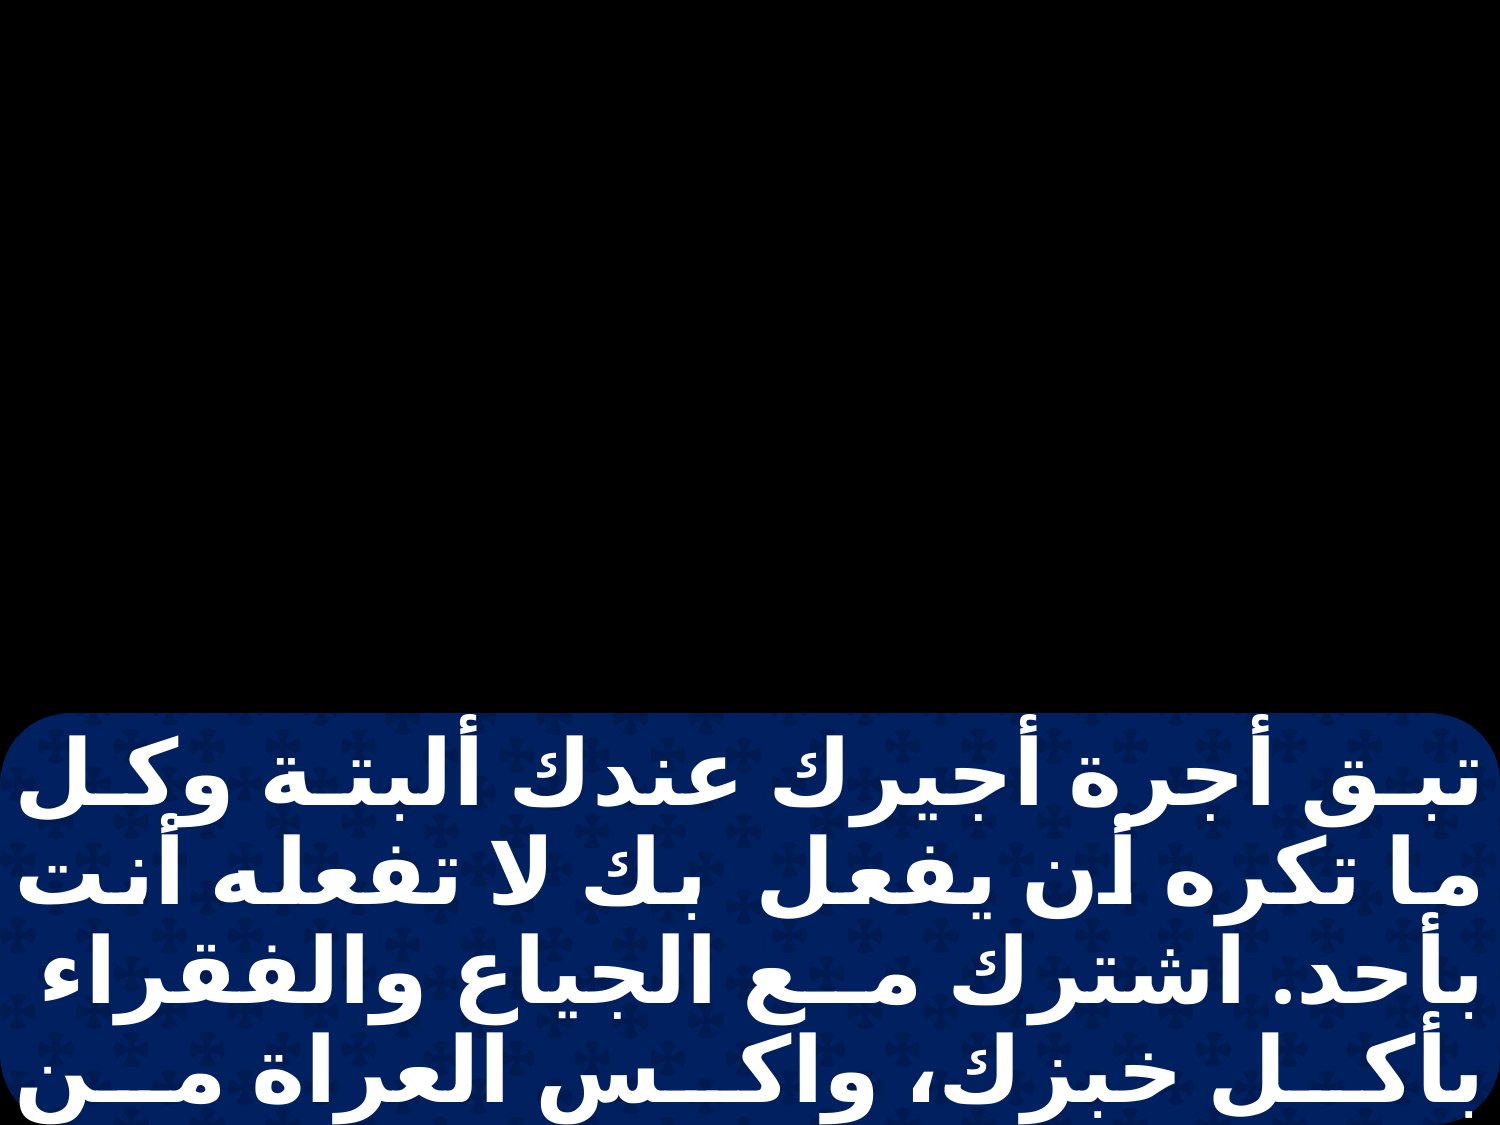

تبق أجرة أجيرك عندك ألبتة وكل ما تكره أن يفعل  بك لا تفعله أنت بأحد. اشترك مع الجياع والفقراء  بأكل خبزك، واكس العراة من ثيابك. قدم خبزك  وخمرك عند دفن البار ولا تشرب منها ولا تأكل مع